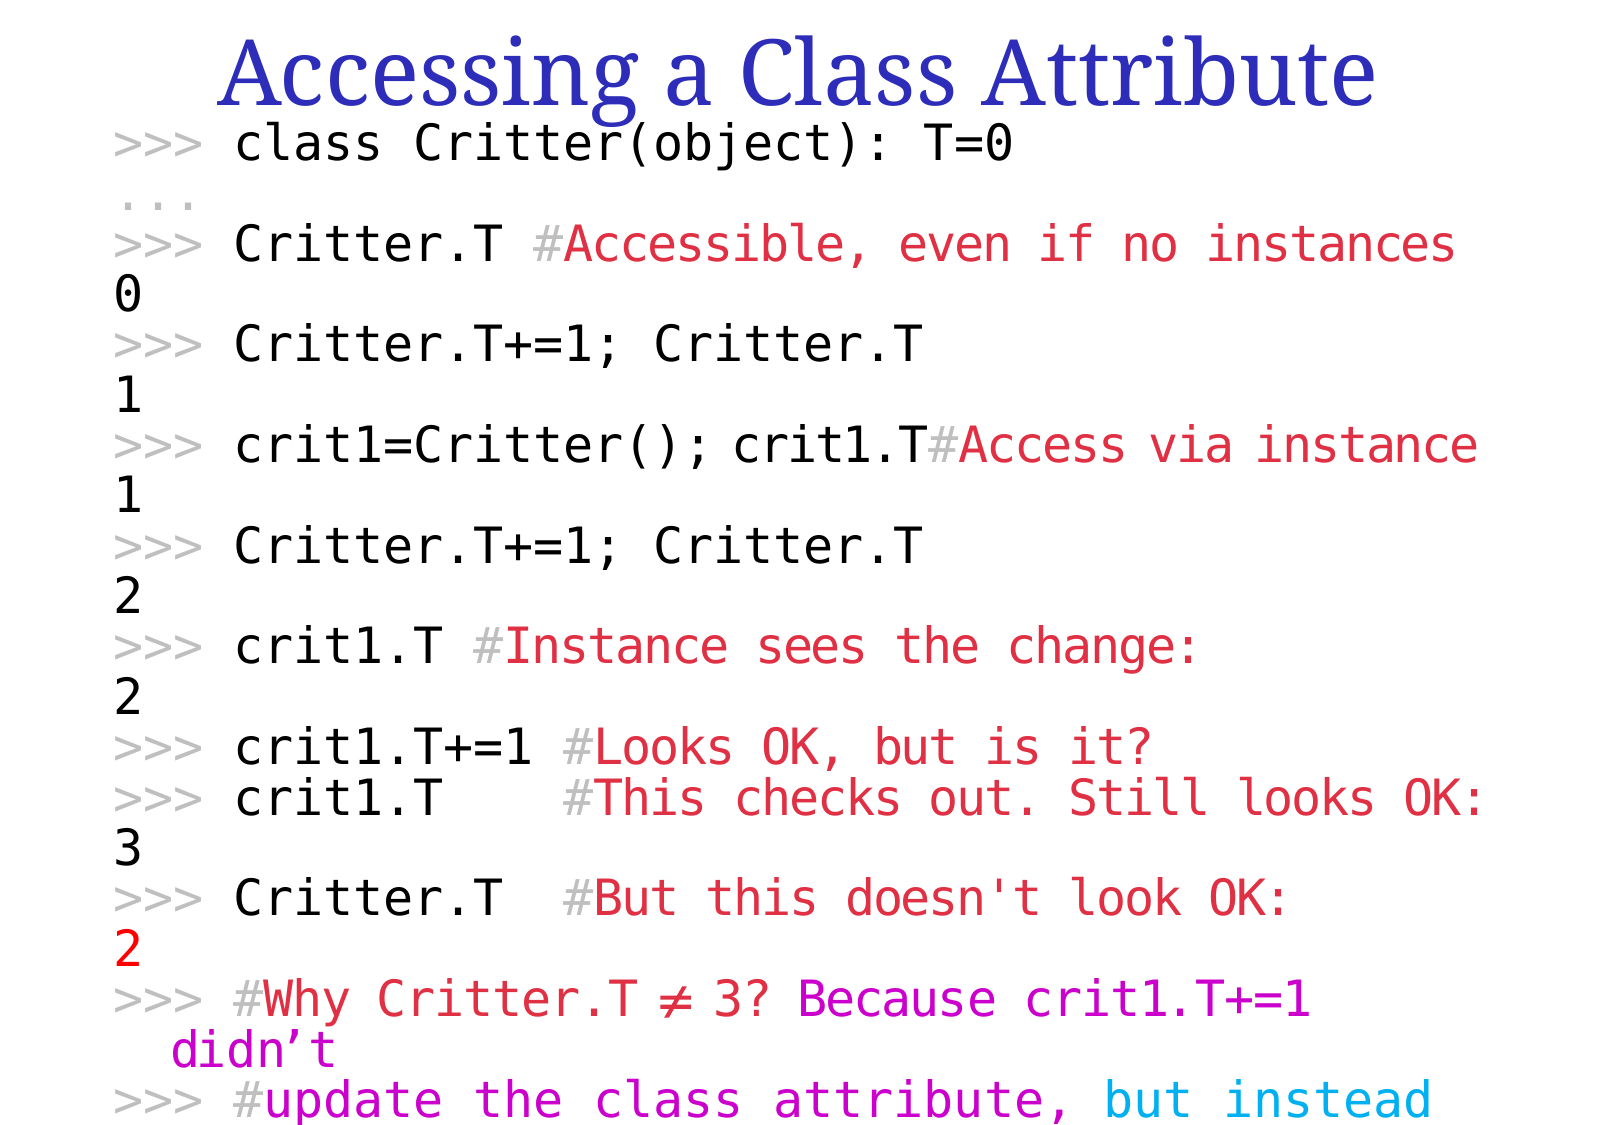

# Accessing a Class Attribute
>>> class Critter(object): T=0

>>> Critter.T #Accessible, even if no instances
0
>>> Critter.T+=1; Critter.T
1
>>> crit1=Critter(); crit1.T#Access via instance
1
>>> Critter.T+=1; Critter.T
2
>>> crit1.T #Instance sees the change:
2
>>> crit1.T+=1 #Looks OK, but is it?
>>> crit1.T    #This checks out. Still looks OK:
3
>>> Critter.T  #But this doesn't look OK:
2
>>> #Why Critter.T ≠ 3? Because crit1.T+=1 didn’t
>>> #update the class attribute, but instead
>>> #accessed it, then made an object attribute
>>>
...
>>>

>>>

>>>

>>>

>>>

>>>
>>>

>>>

>>>